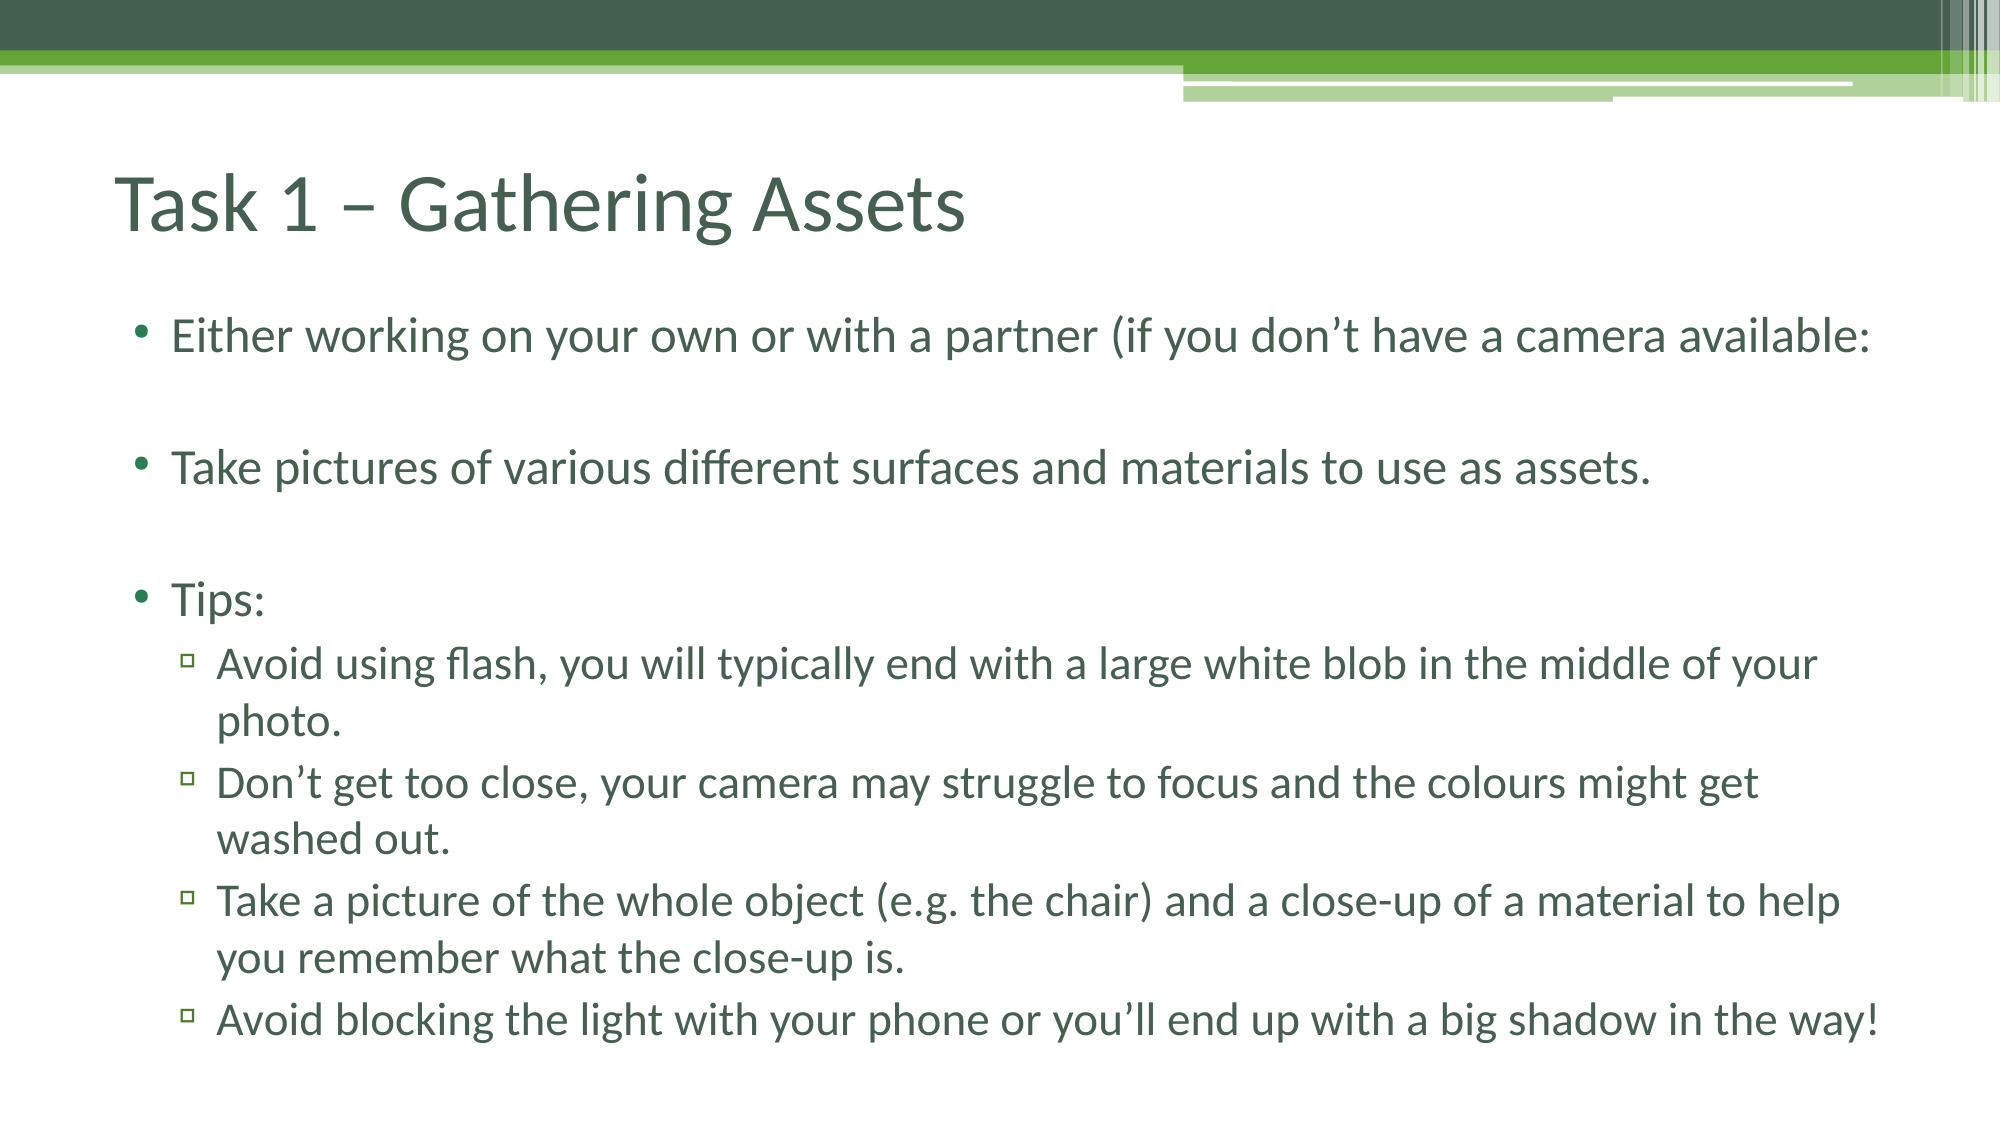

# Task 1 – Gathering Assets
Either working on your own or with a partner (if you don’t have a camera available:

Take pictures of various different surfaces and materials to use as assets.

Tips:
Avoid using flash, you will typically end with a large white blob in the middle of your photo.
Don’t get too close, your camera may struggle to focus and the colours might get washed out.
Take a picture of the whole object (e.g. the chair) and a close-up of a material to help you remember what the close-up is.
Avoid blocking the light with your phone or you’ll end up with a big shadow in the way!